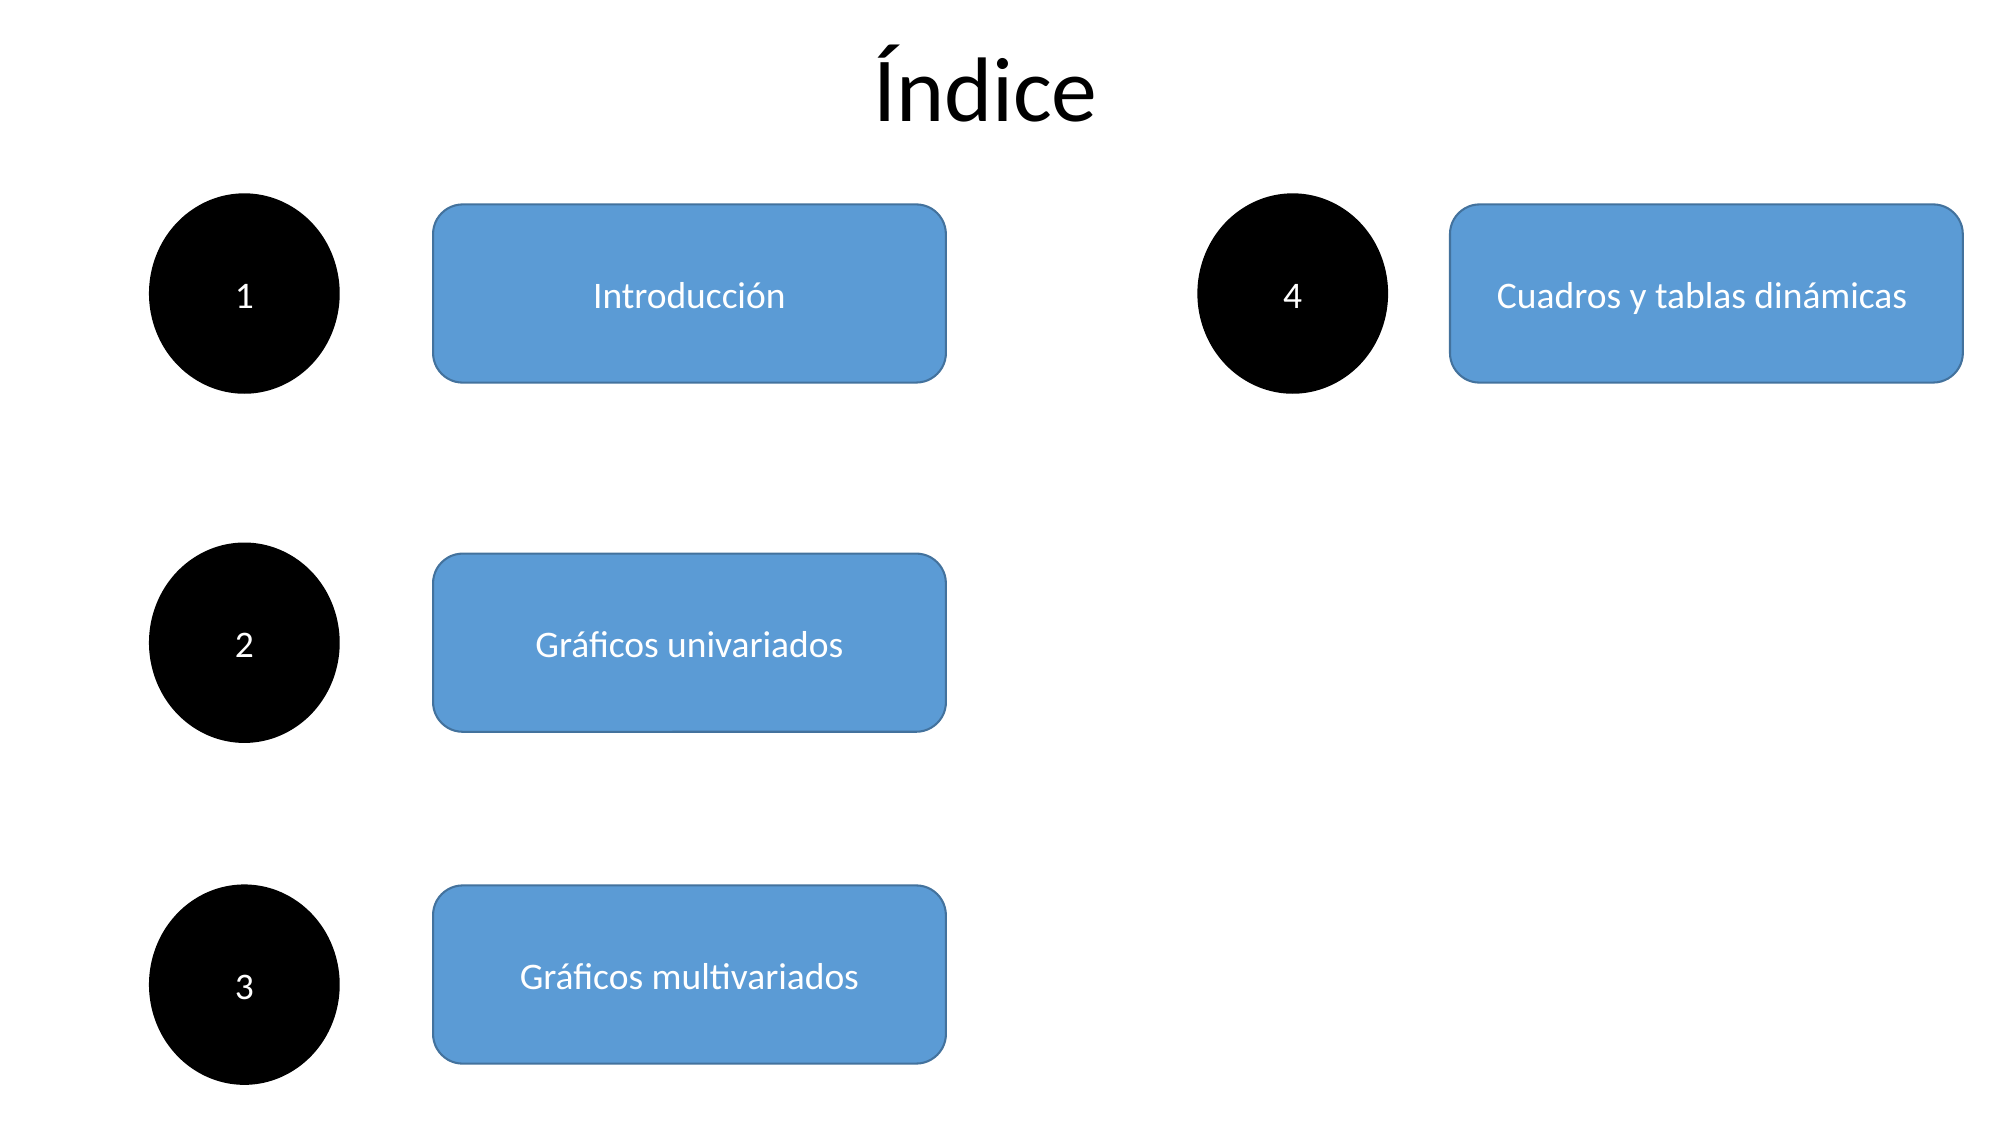

# Índice
1
4
Introducción
Cuadros y tablas dinámicas
2
Gráficos univariados
3
Gráficos multivariados